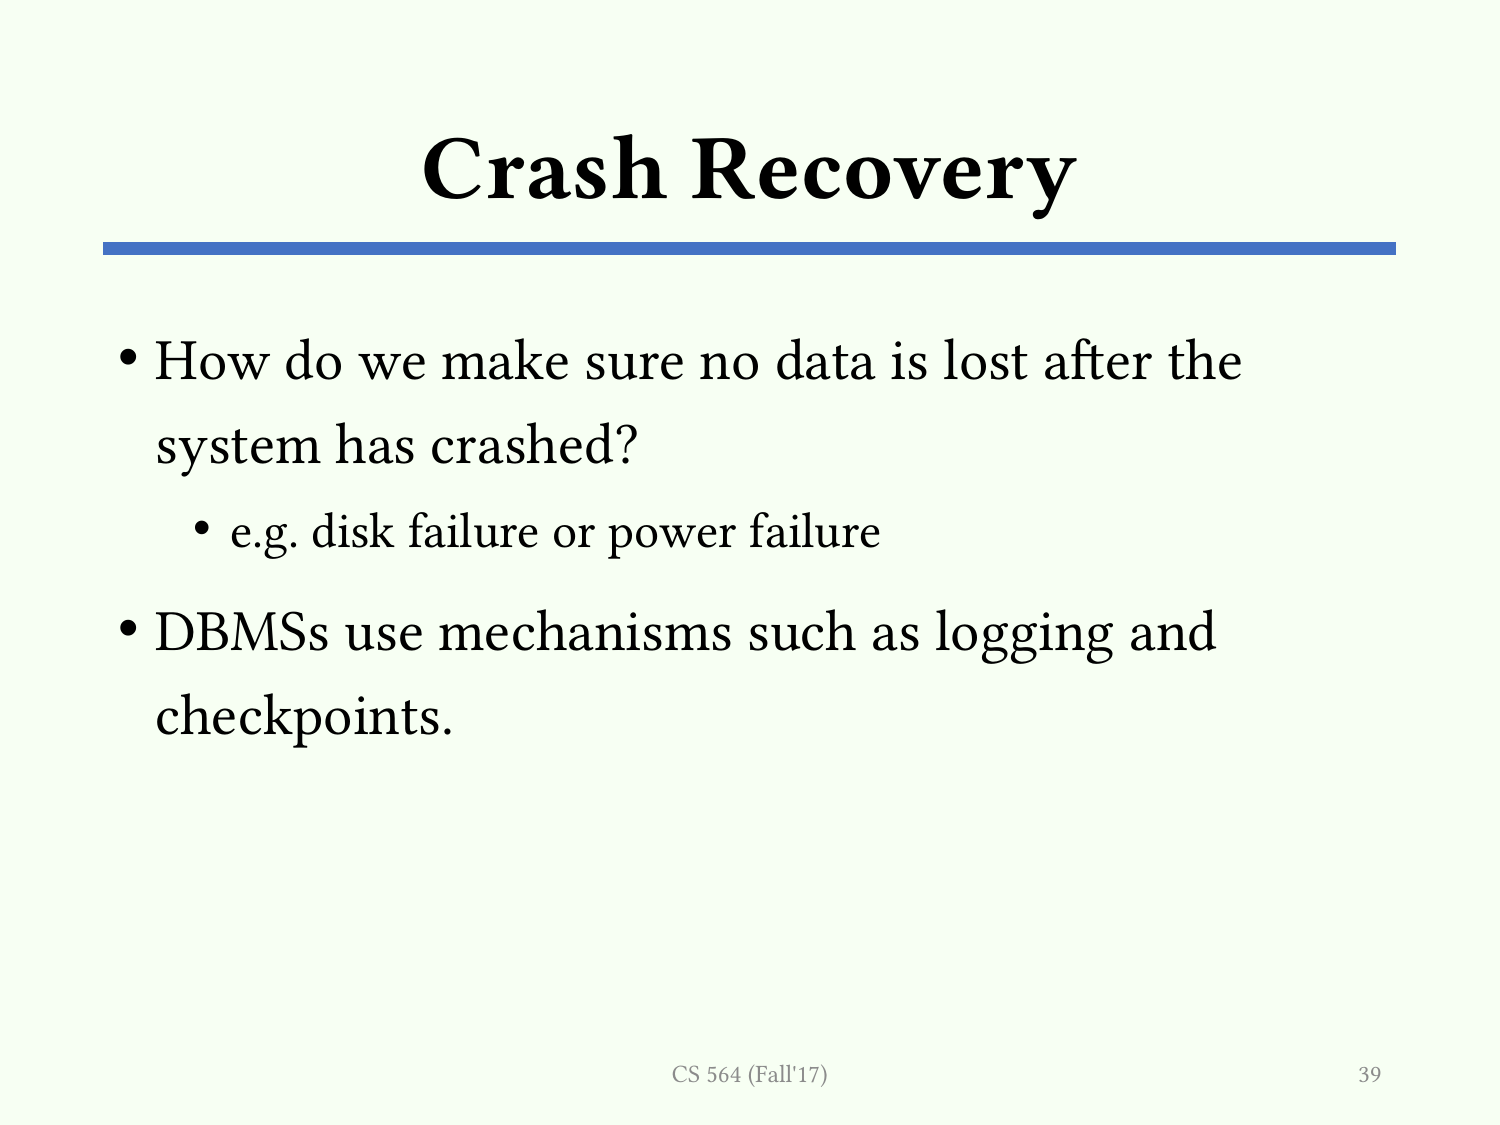

# Crash Recovery
How do we make sure no data is lost after the system has crashed?
e.g. disk failure or power failure
DBMSs use mechanisms such as logging and checkpoints.
CS 564 (Fall'17)
39